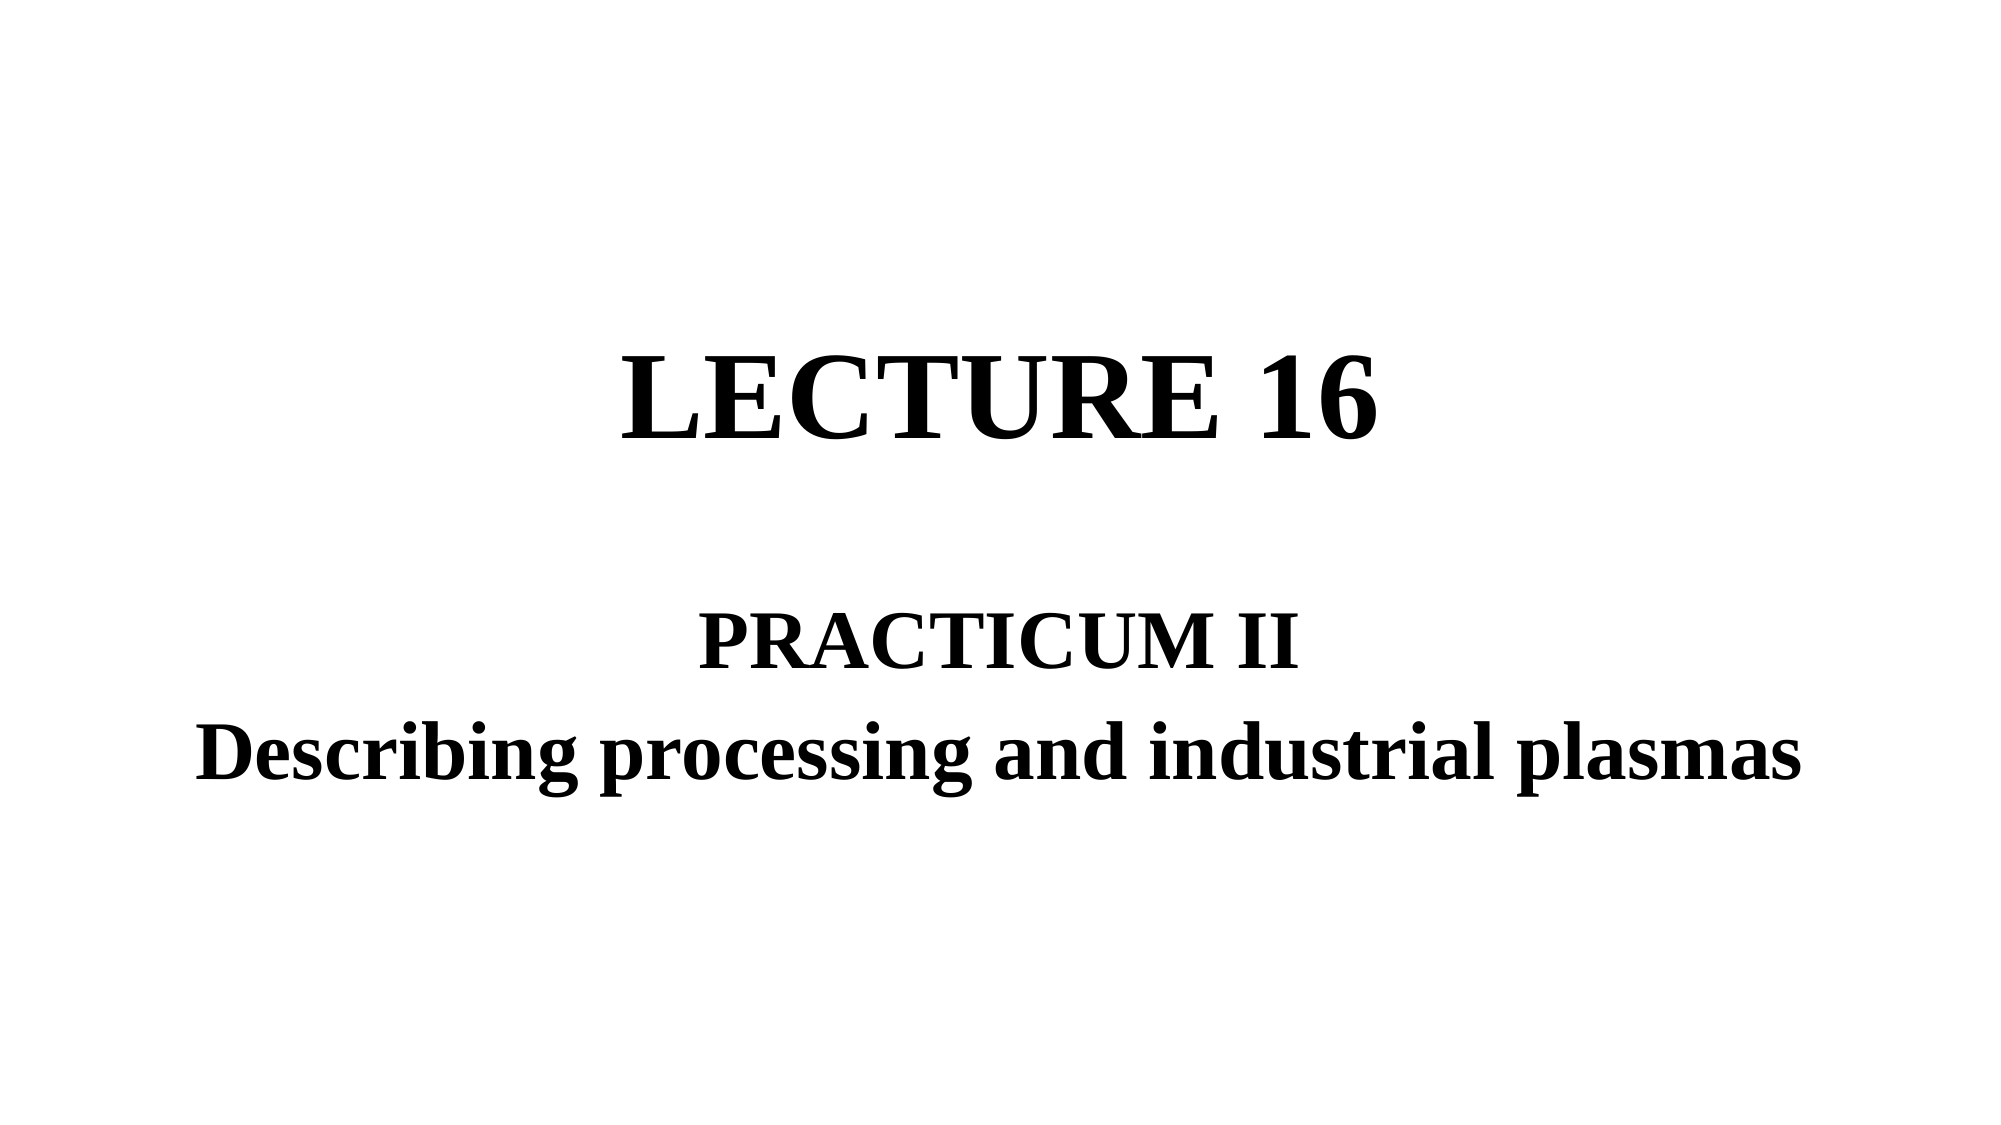

LECTURE 16

PRACTICUM II
Describing processing and industrial plasmas